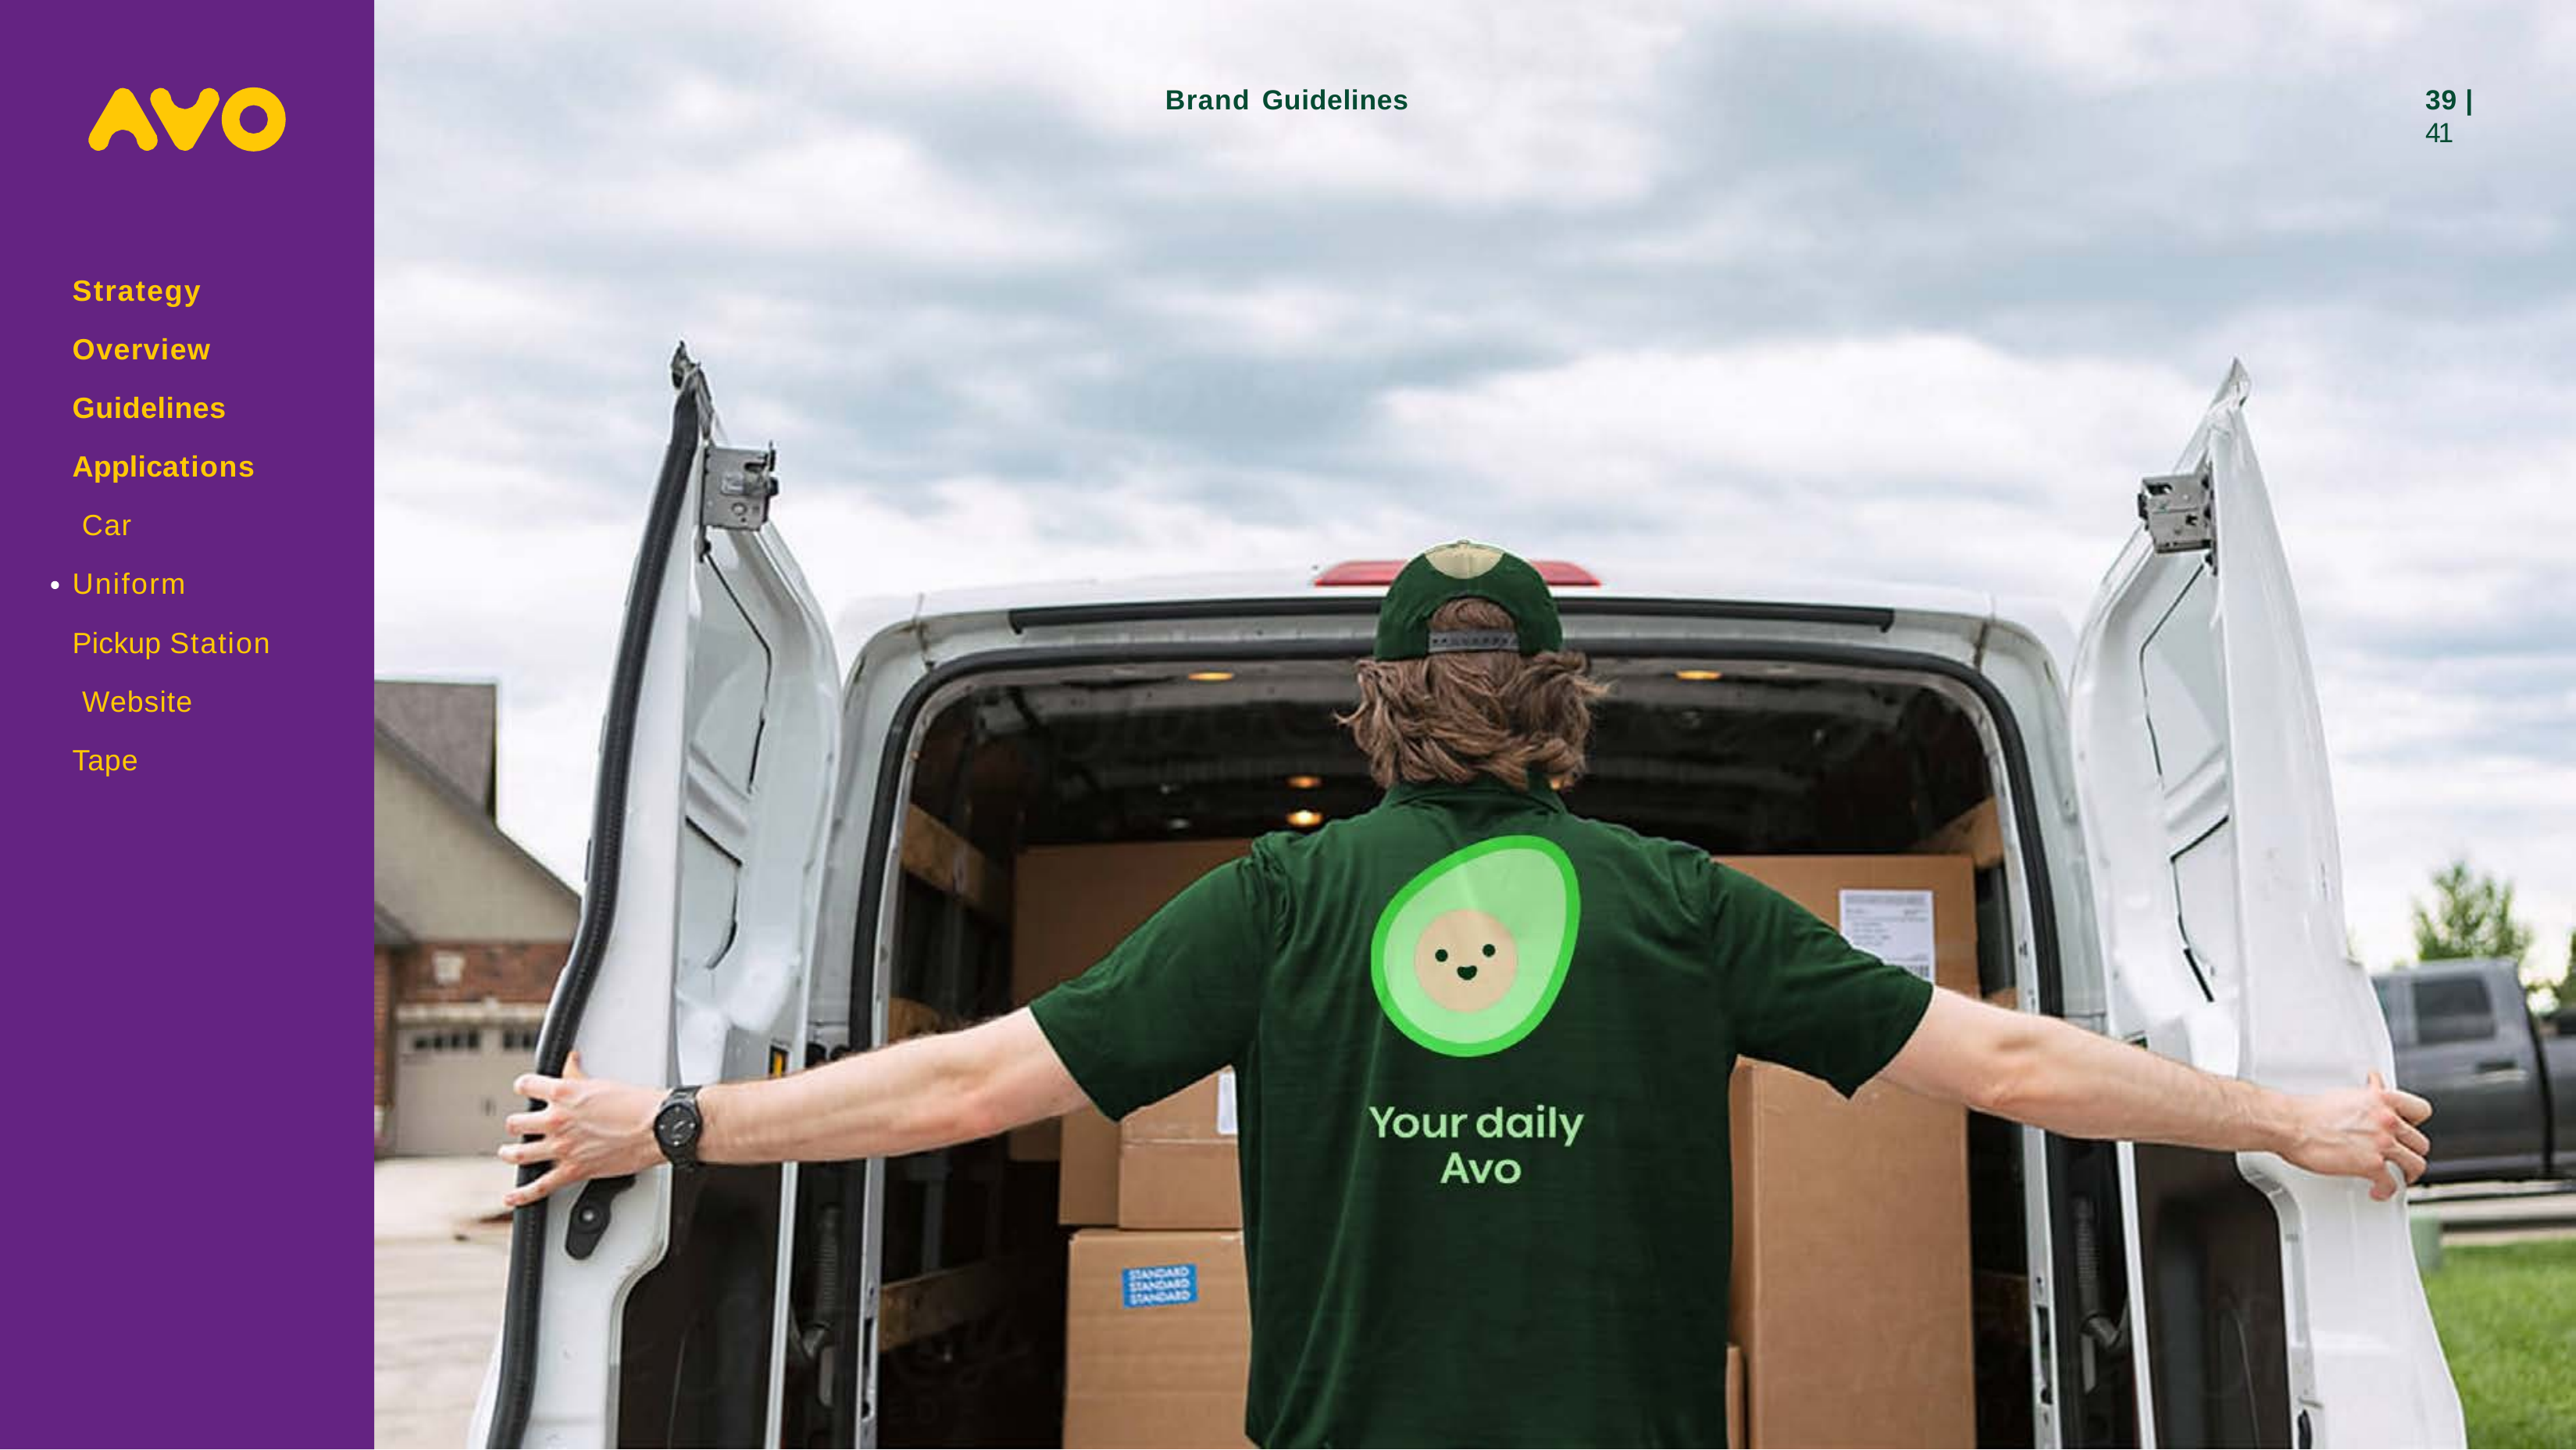

Brand Guidelines
39 | 41

Strategy
Overview  Guidelines  Applications  Car
Uniform  Pickup Station  Website
Tape